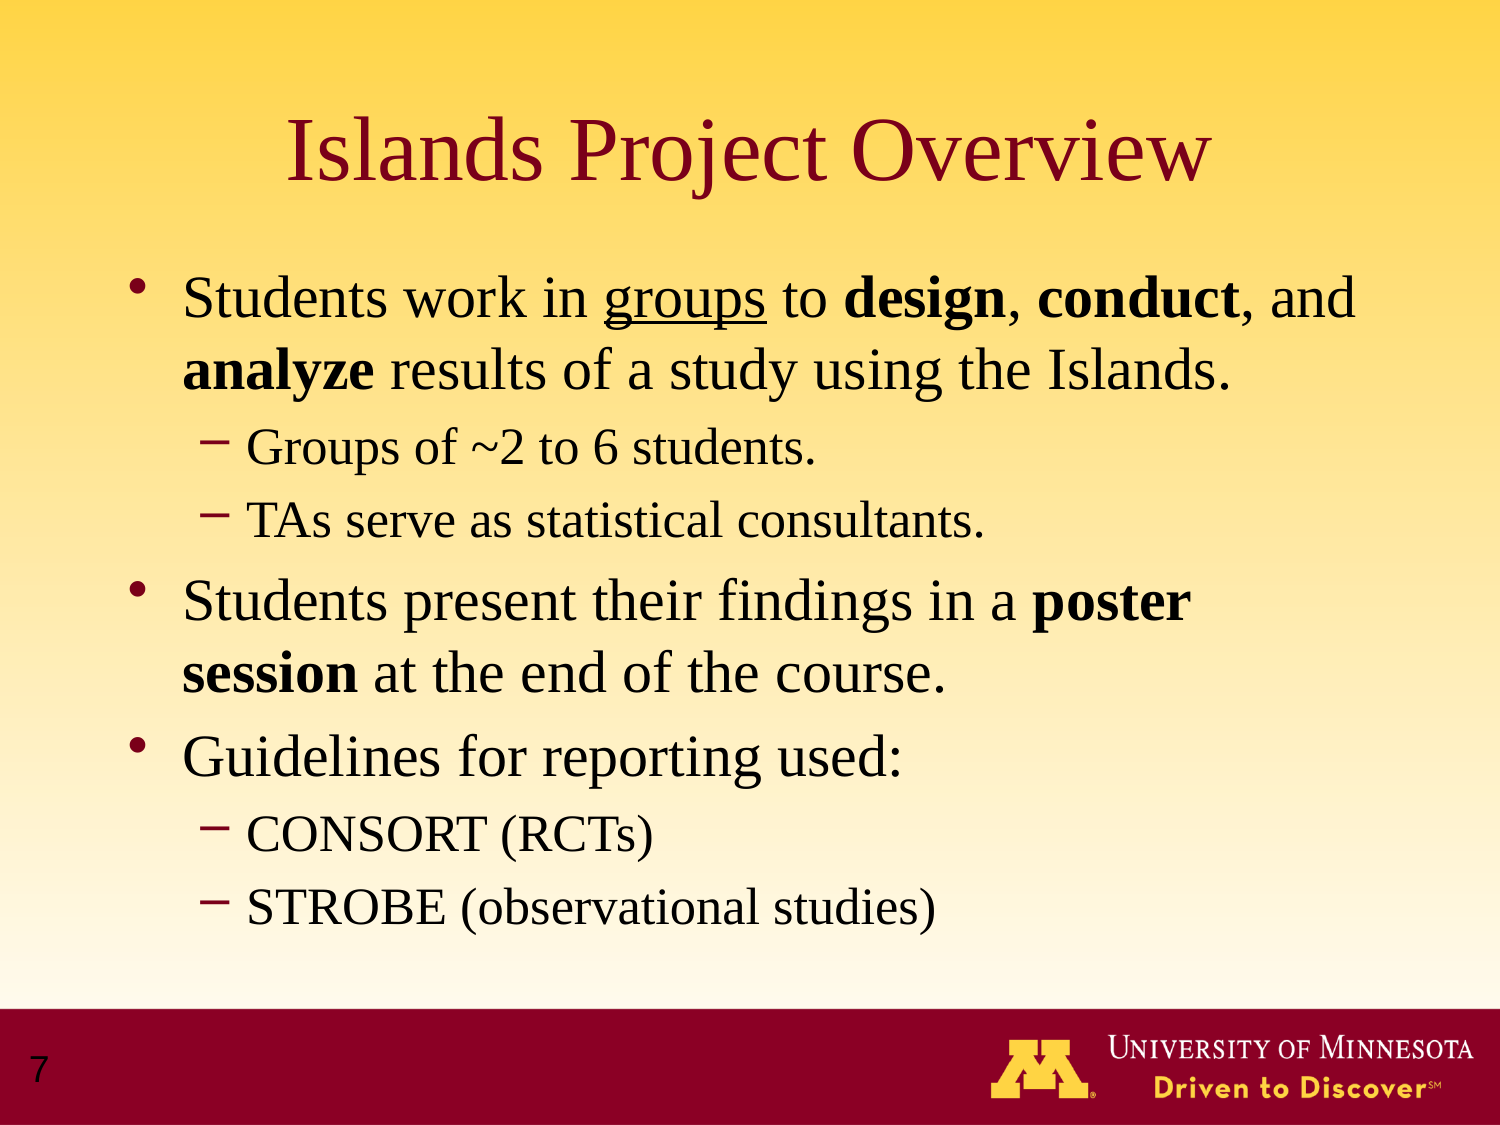

# Islands Project Overview
Students work in groups to design, conduct, and analyze results of a study using the Islands.
Groups of ~2 to 6 students.
TAs serve as statistical consultants.
Students present their findings in a poster session at the end of the course.
Guidelines for reporting used:
CONSORT (RCTs)
STROBE (observational studies)